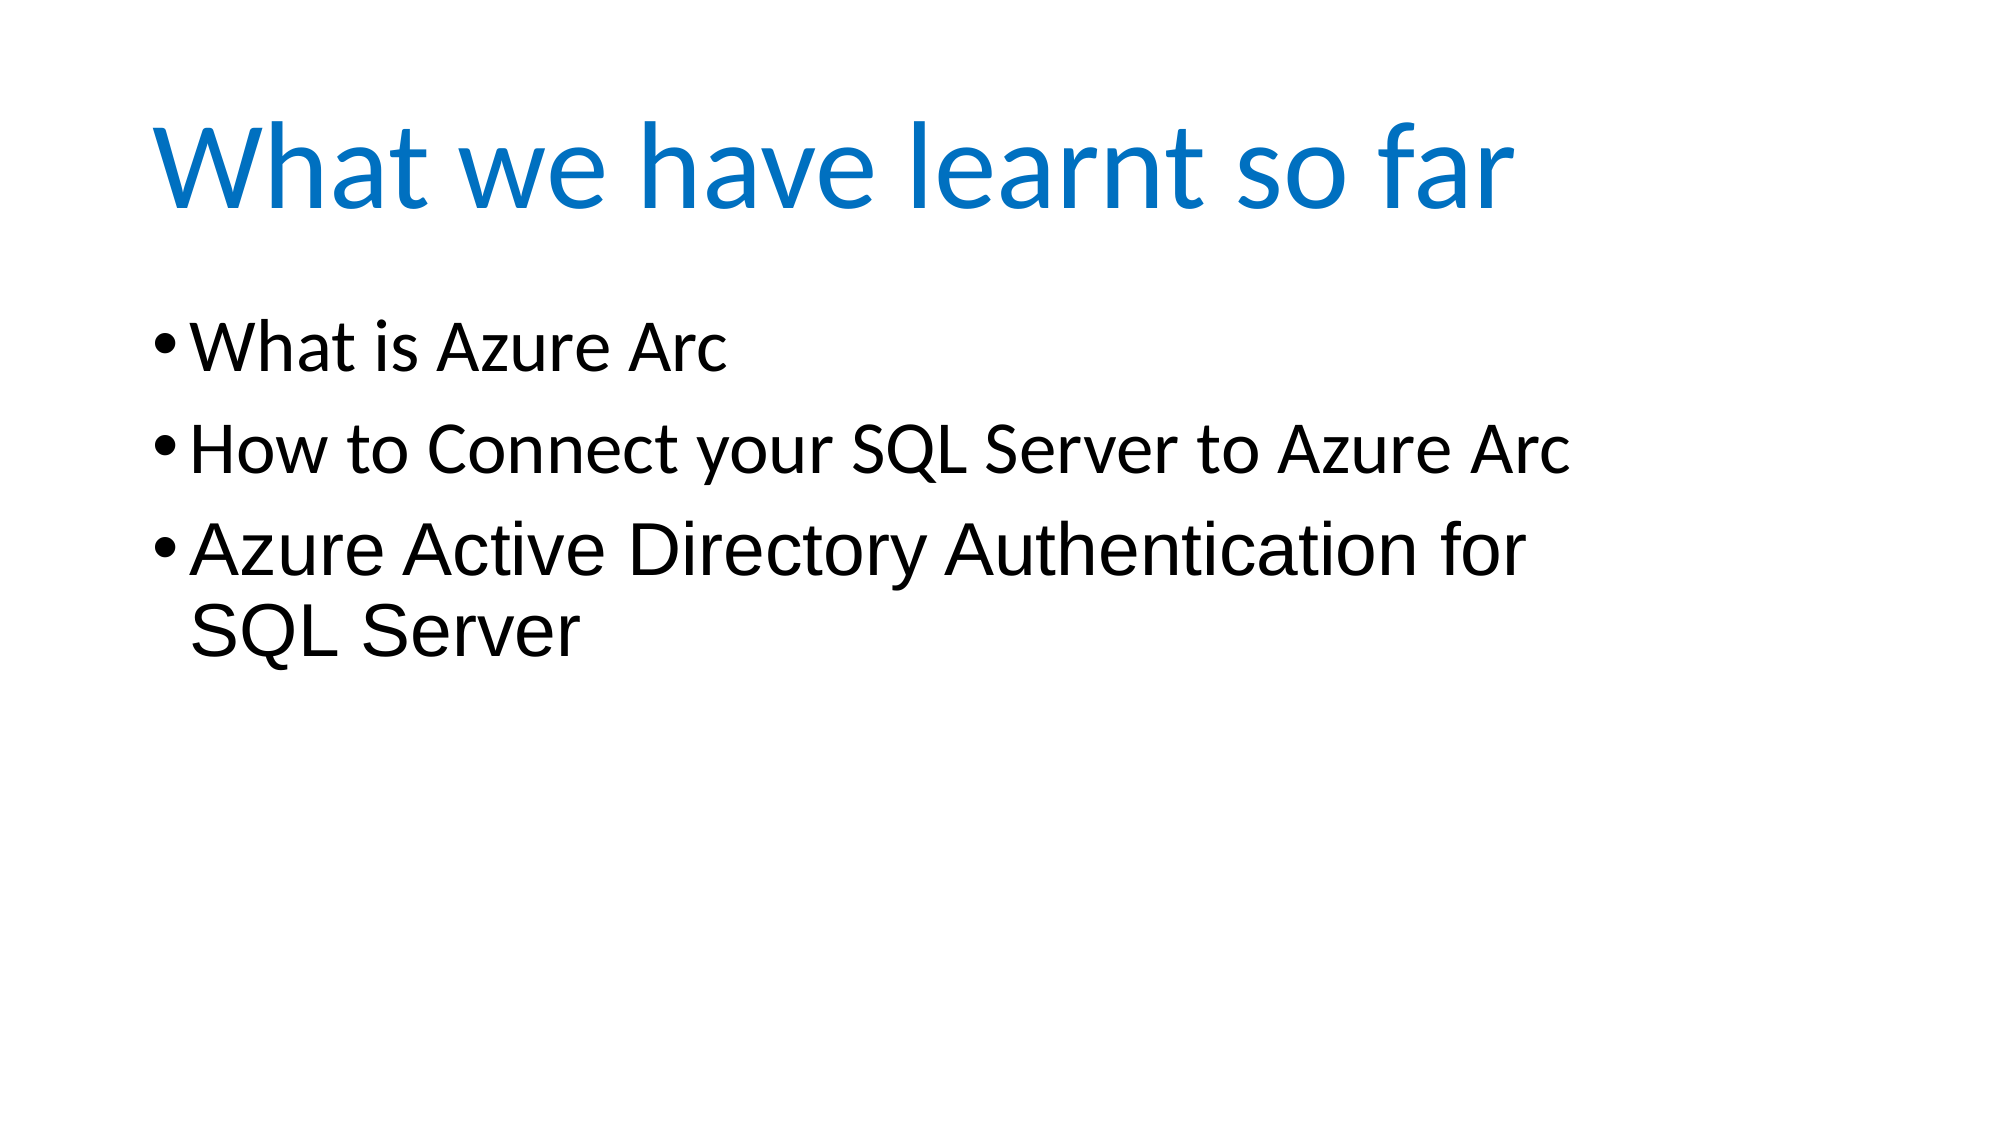

# What we have learnt so far
What is Azure Arc
How to Connect your SQL Server to Azure Arc
Azure Active Directory Authentication for SQL Server